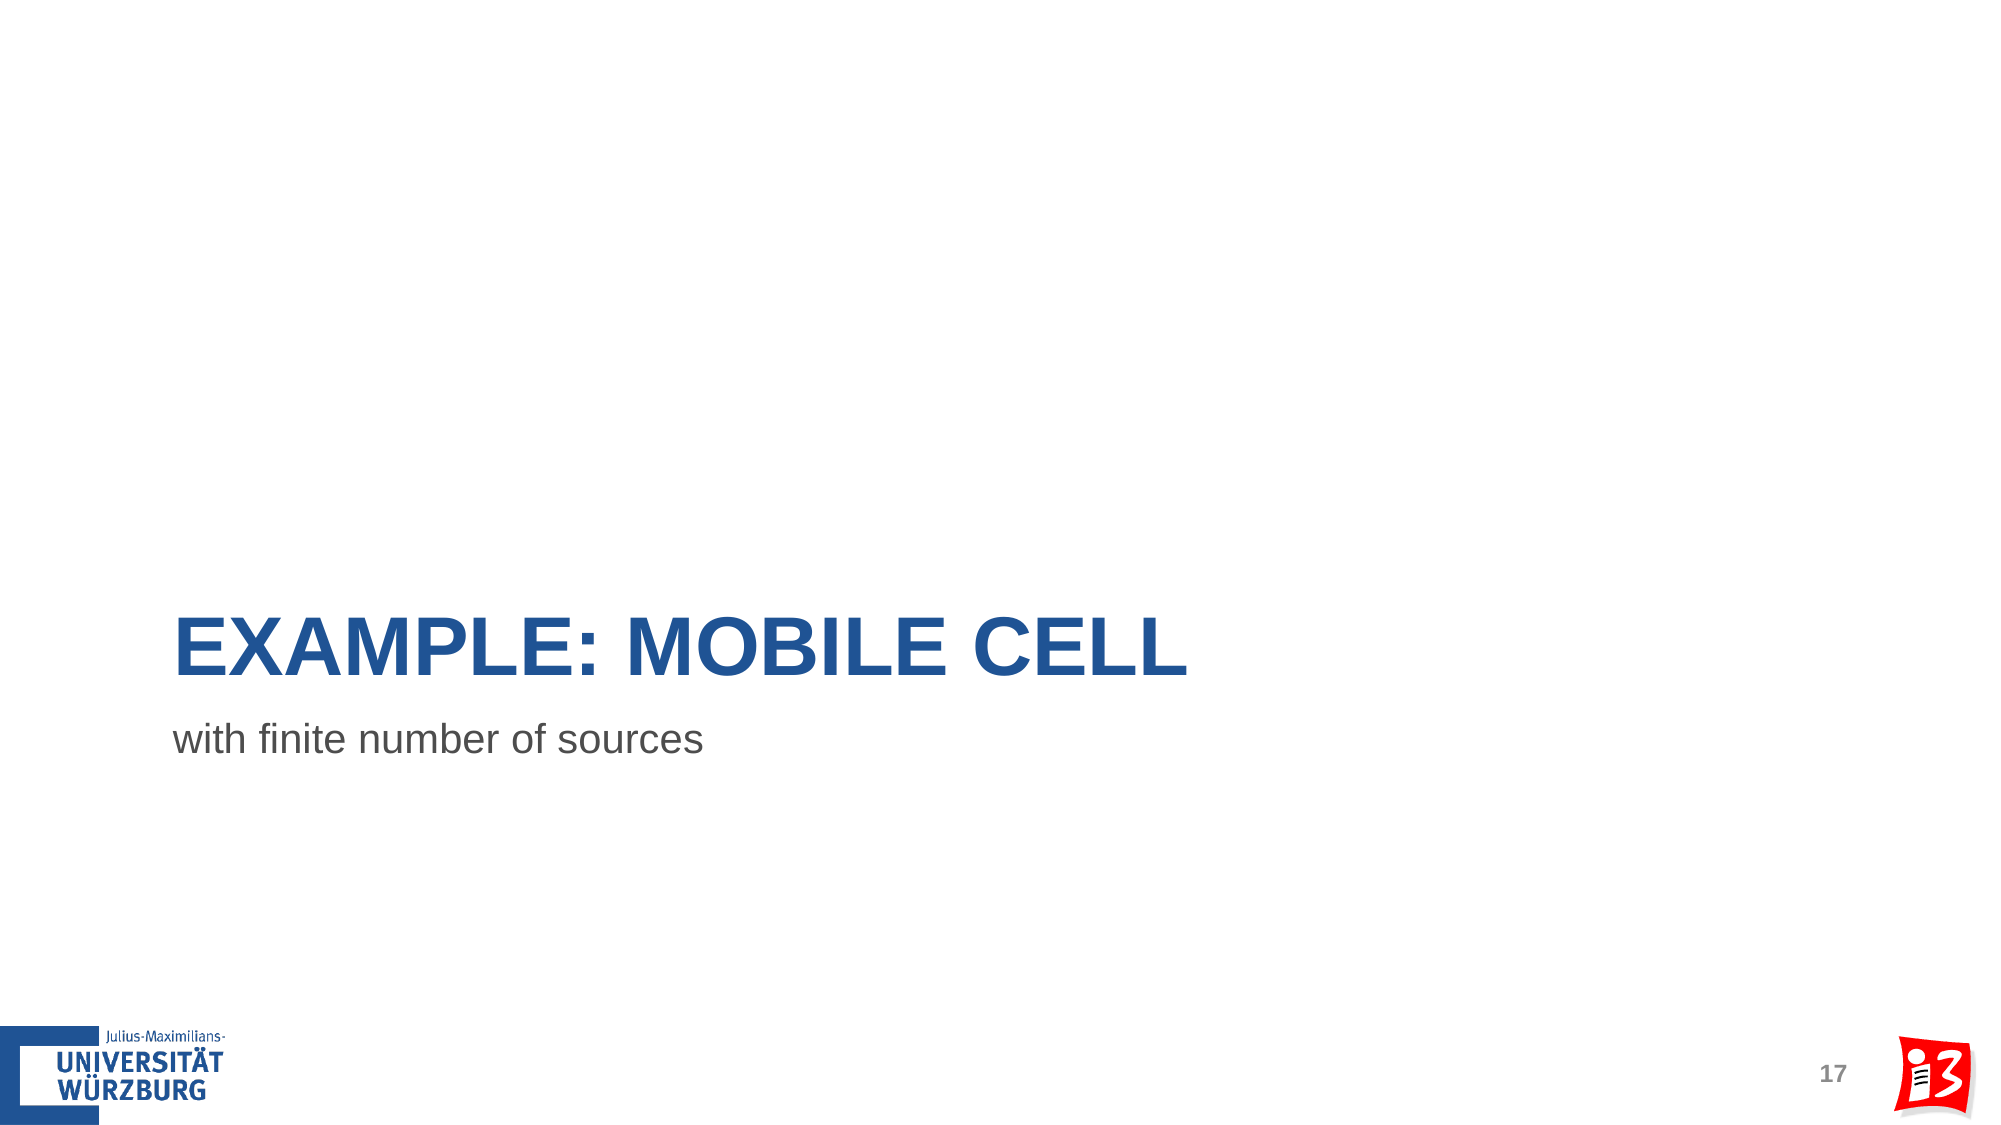

# Example: Mobile Cell
with finite number of sources
17